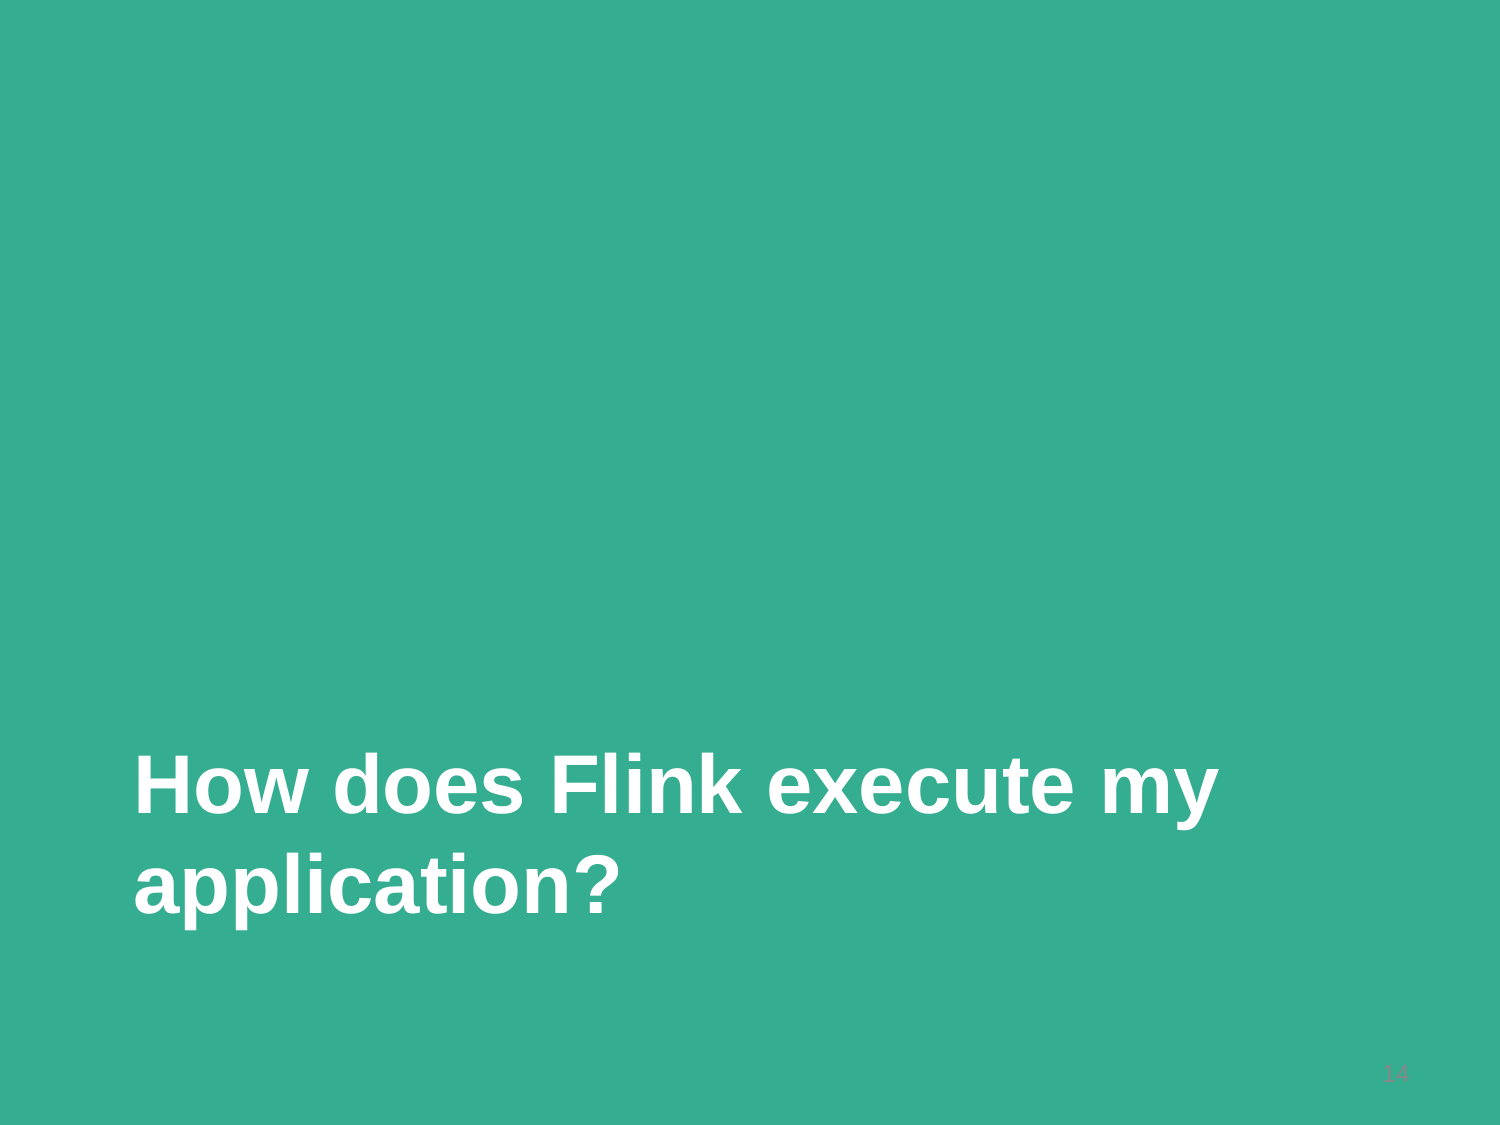

# How does Flink execute my application?
14